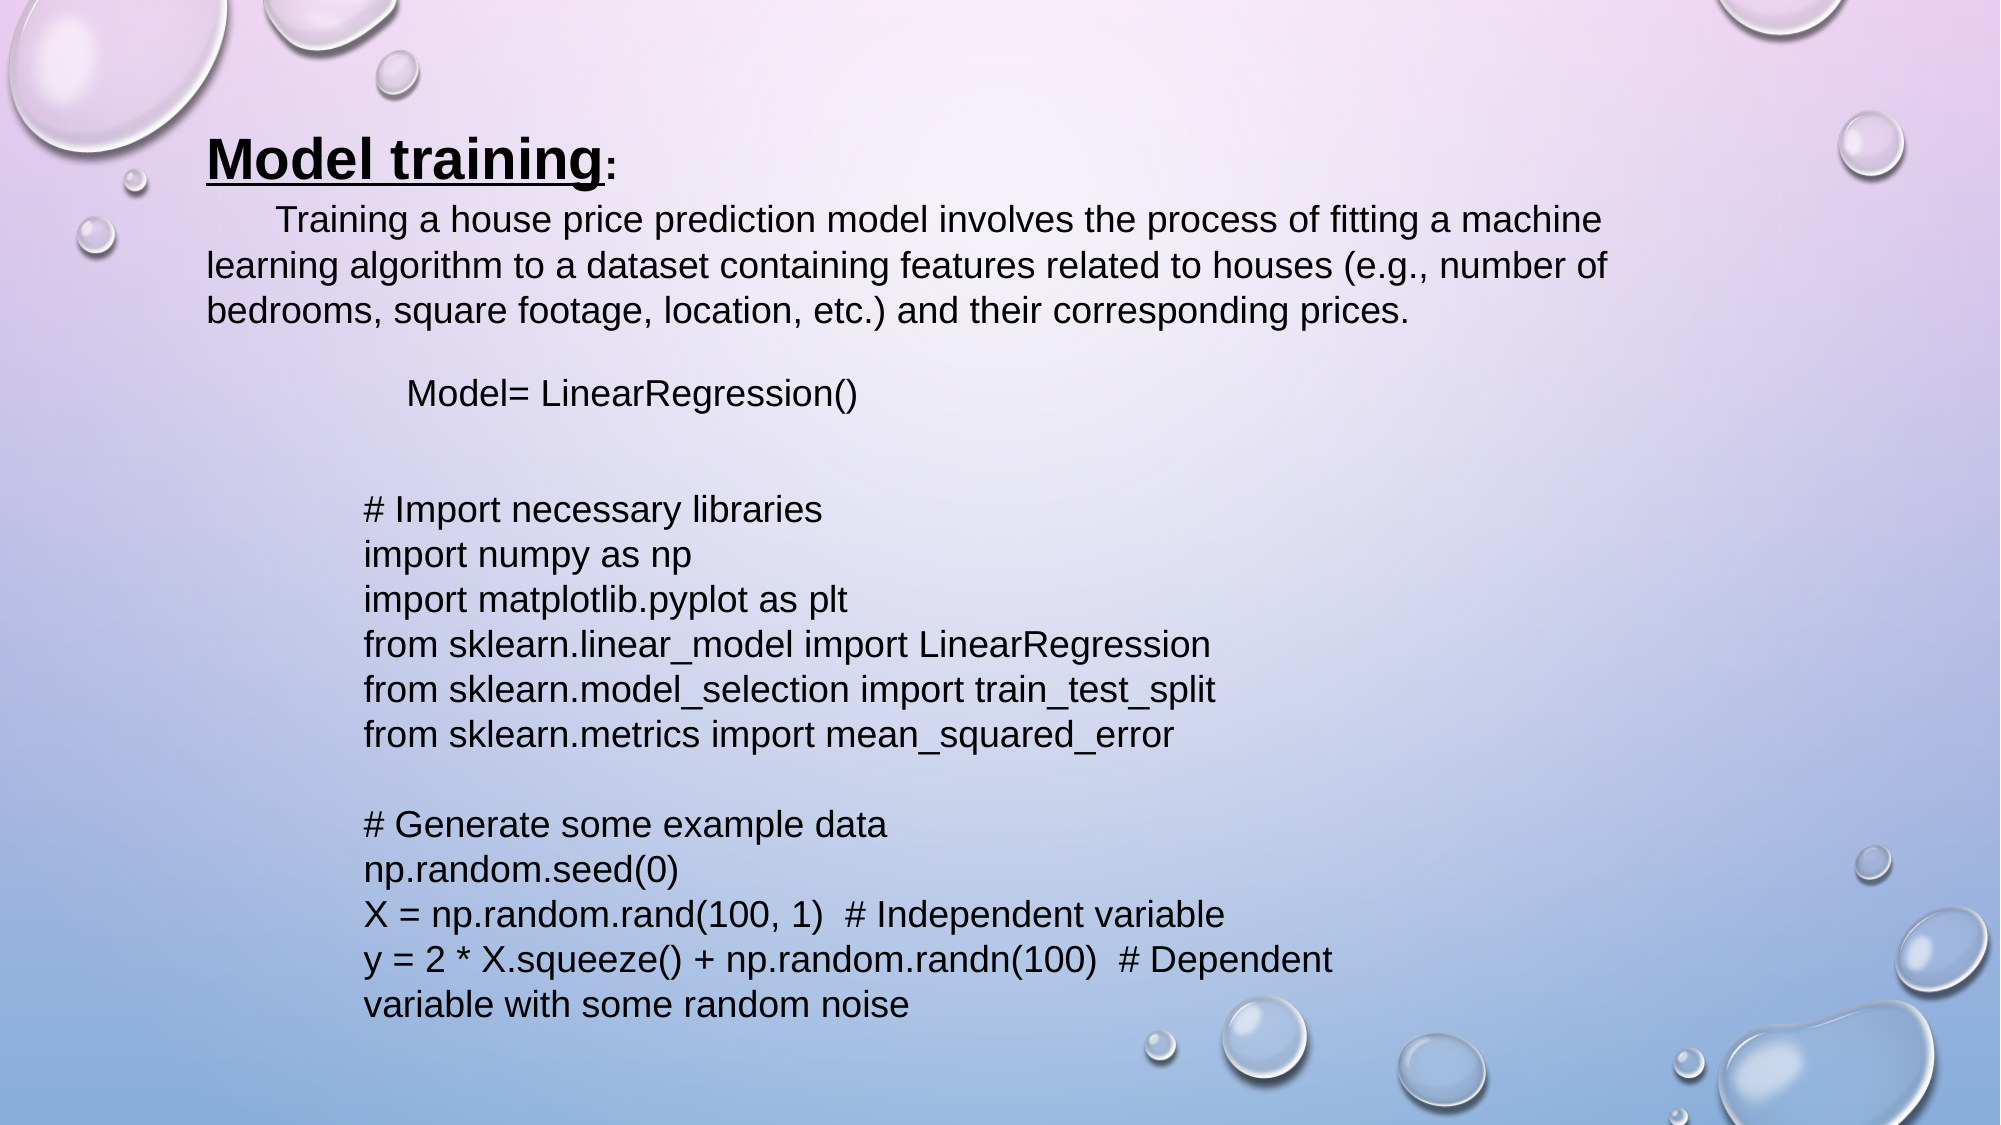

Model training:
      Training a house price prediction model involves the process of fitting a machine learning algorithm to a dataset containing features related to houses (e.g., number of bedrooms, square footage, location, etc.) and their corresponding prices.

Model= LinearRegression()
# Import necessary libraries
import numpy as np
import matplotlib.pyplot as plt
from sklearn.linear_model import LinearRegression
from sklearn.model_selection import train_test_split
from sklearn.metrics import mean_squared_error

# Generate some example data
np.random.seed(0)
X = np.random.rand(100, 1)  # Independent variable
y = 2 * X.squeeze() + np.random.randn(100)  # Dependent variable with some random noise